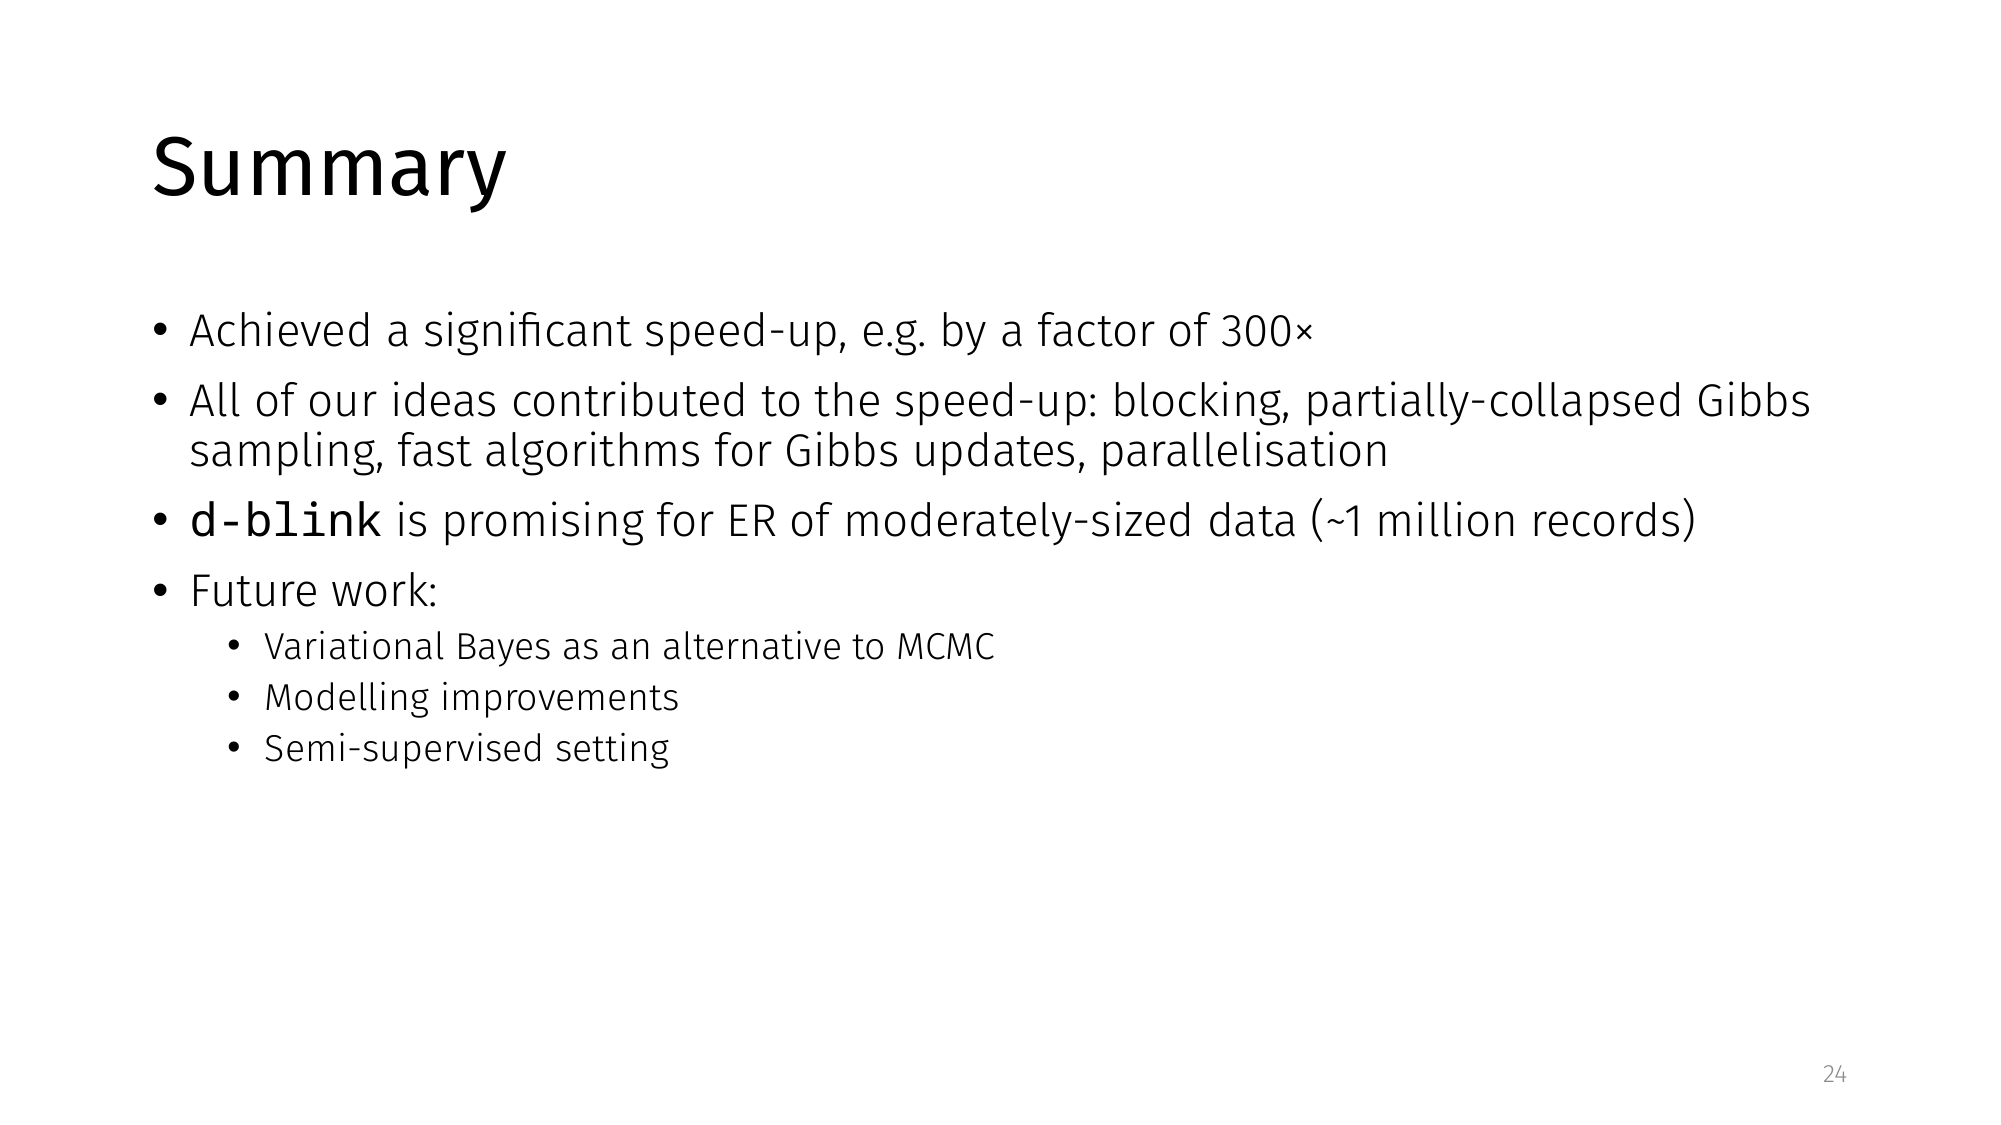

# Summary
Achieved a significant speed-up, e.g. by a factor of 300×
All of our ideas contributed to the speed-up: blocking, partially-collapsed Gibbs sampling, fast algorithms for Gibbs updates, parallelisation
d-blink is promising for ER of moderately-sized data (~1 million records)
Future work:
Variational Bayes as an alternative to MCMC
Modelling improvements
Semi-supervised setting

24